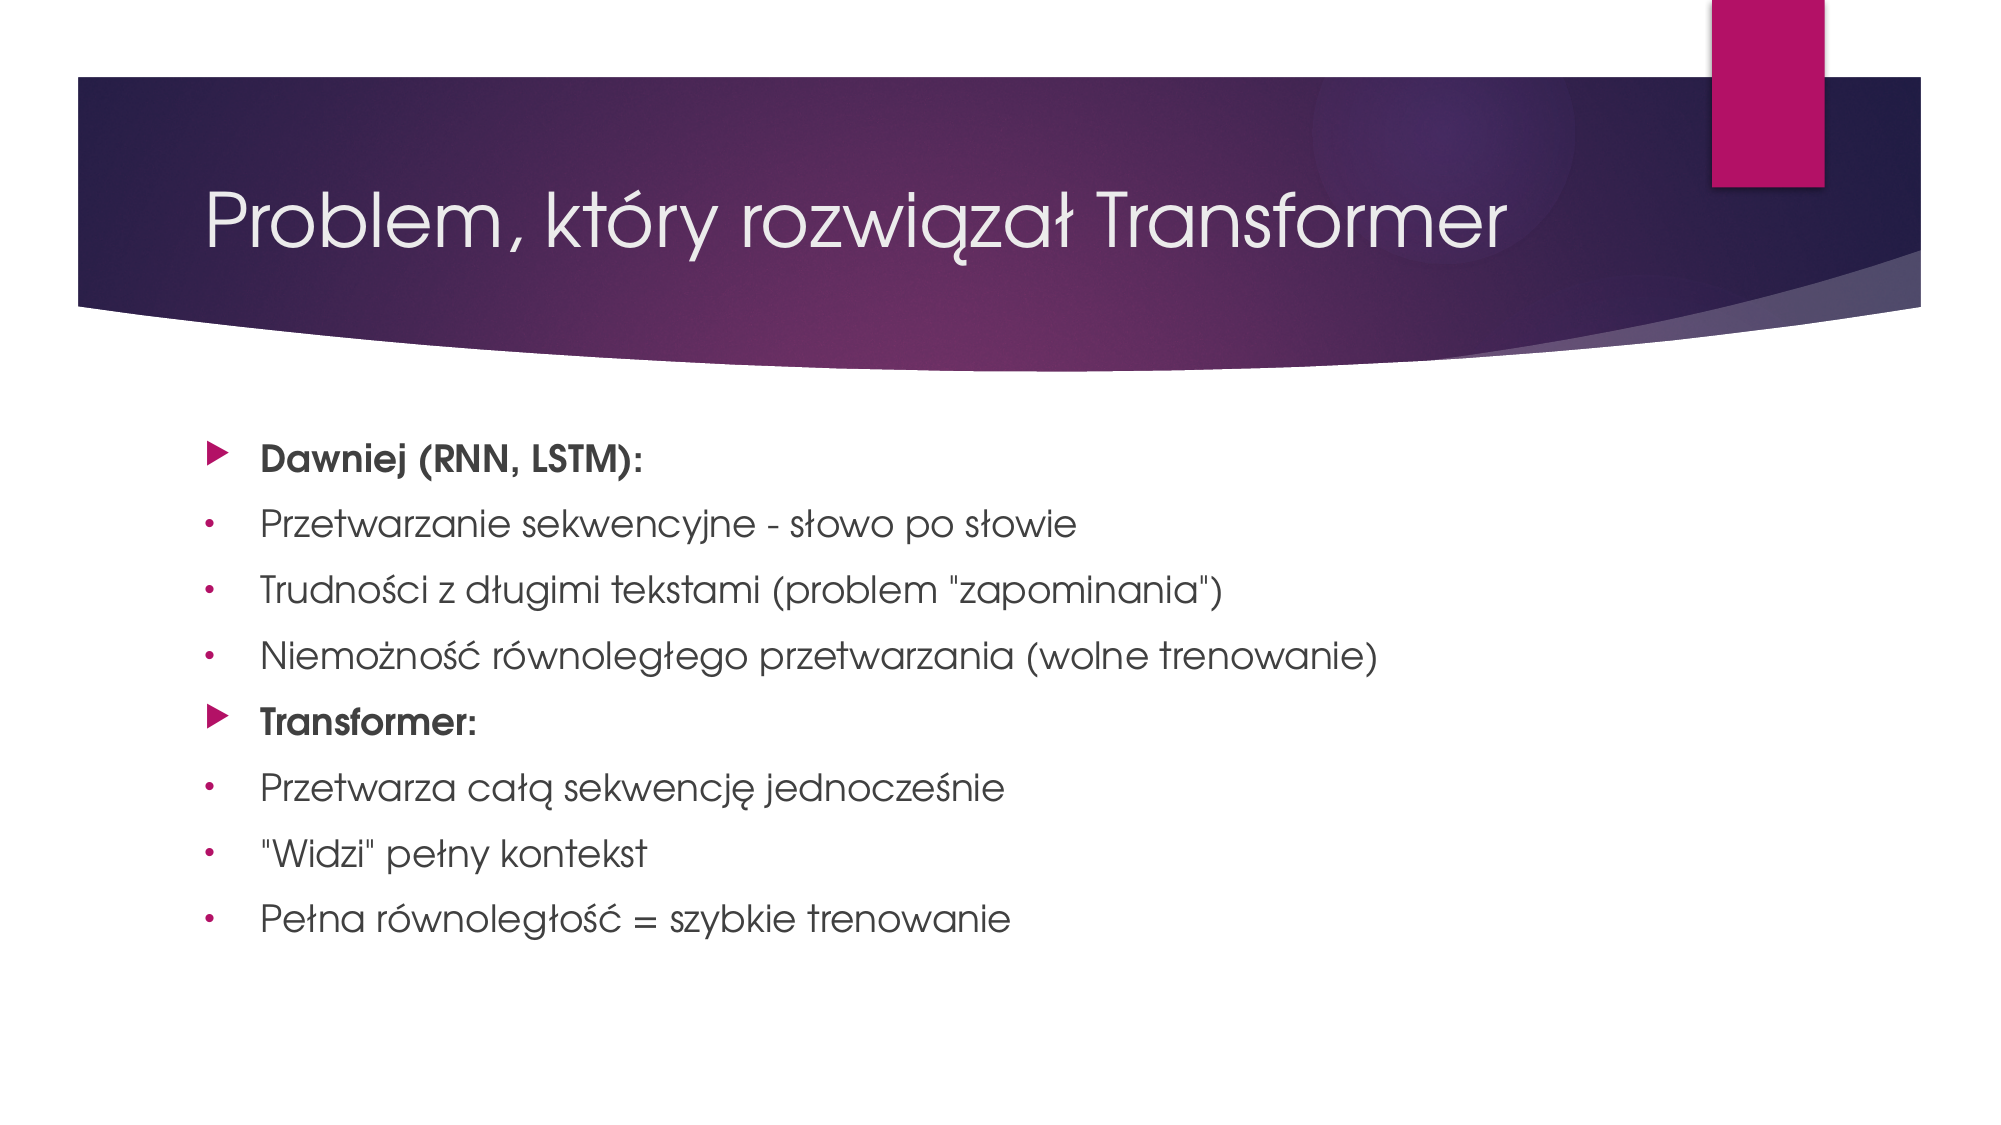

# Problem, który rozwiązał Transformer
Dawniej (RNN, LSTM):
Przetwarzanie sekwencyjne - słowo po słowie
Trudności z długimi tekstami (problem "zapominania")
Niemożność równoległego przetwarzania (wolne trenowanie)
Transformer:
Przetwarza całą sekwencję jednocześnie
"Widzi" pełny kontekst
Pełna równoległość = szybkie trenowanie